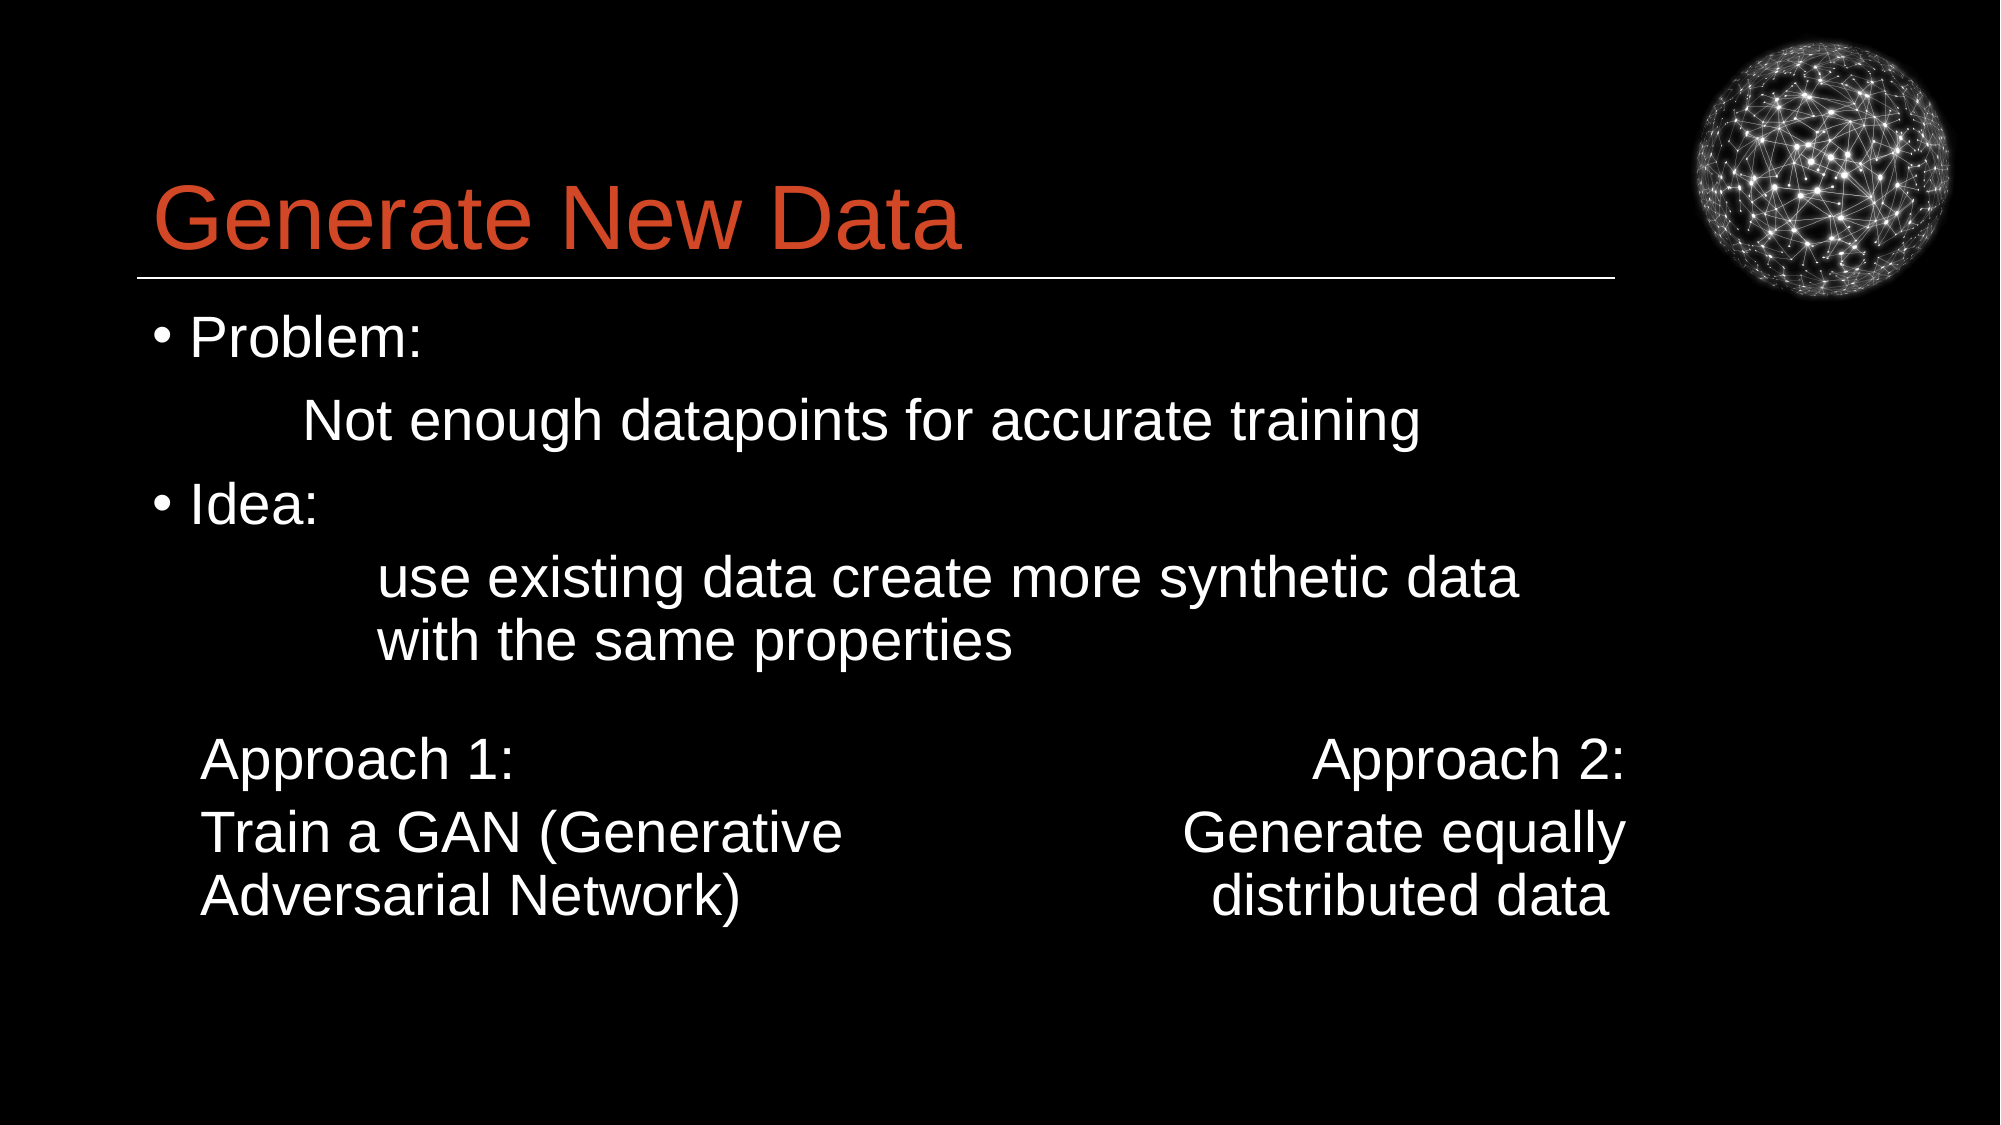

# Generate New Data
Problem:
	Not enough datapoints for accurate training
Idea:
	use existing data create more synthetic data
	with the same properties

Approach 1:
Train a GAN (Generative Adversarial Network)
Approach 2:
Generate equally distributed data